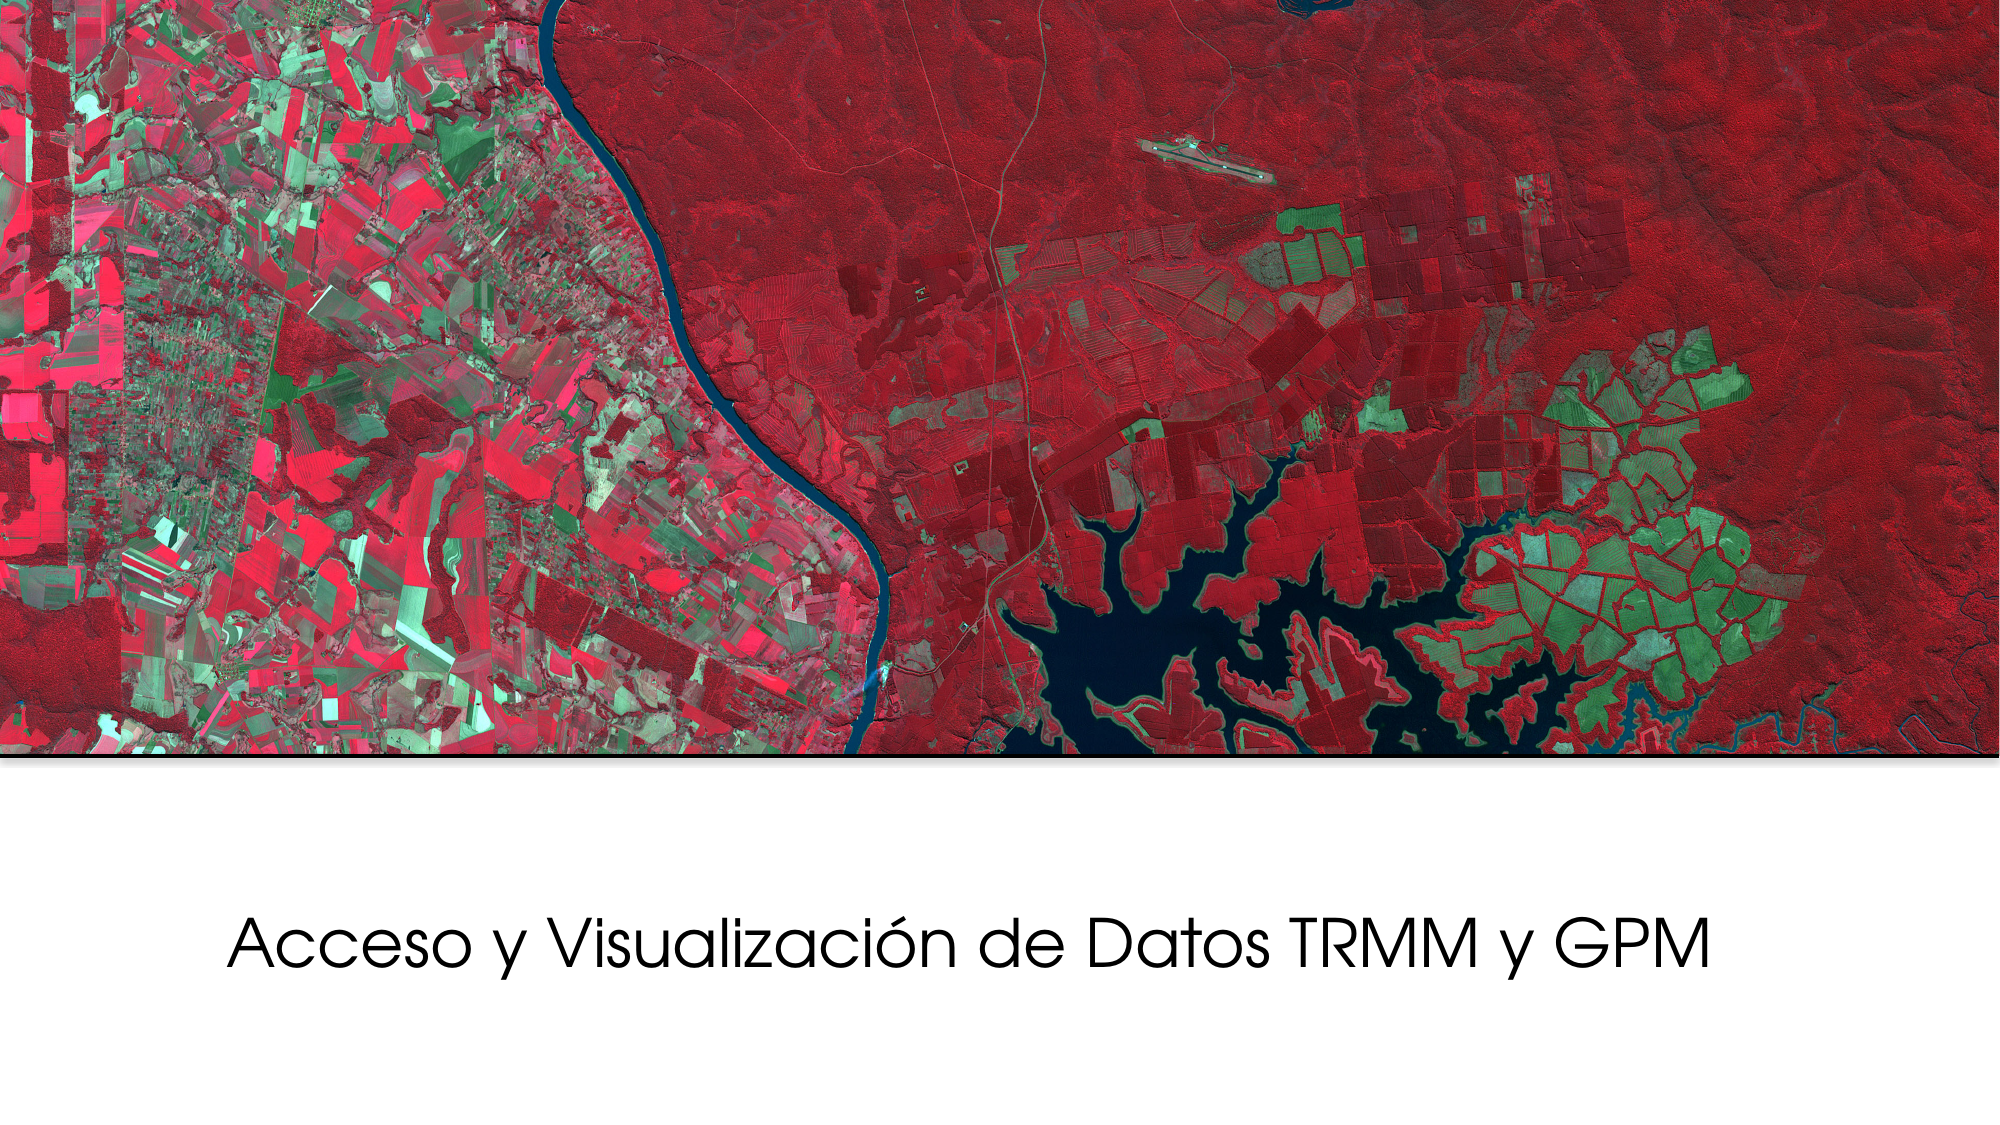

# Acceso y Visualización de Datos TRMM y GPM